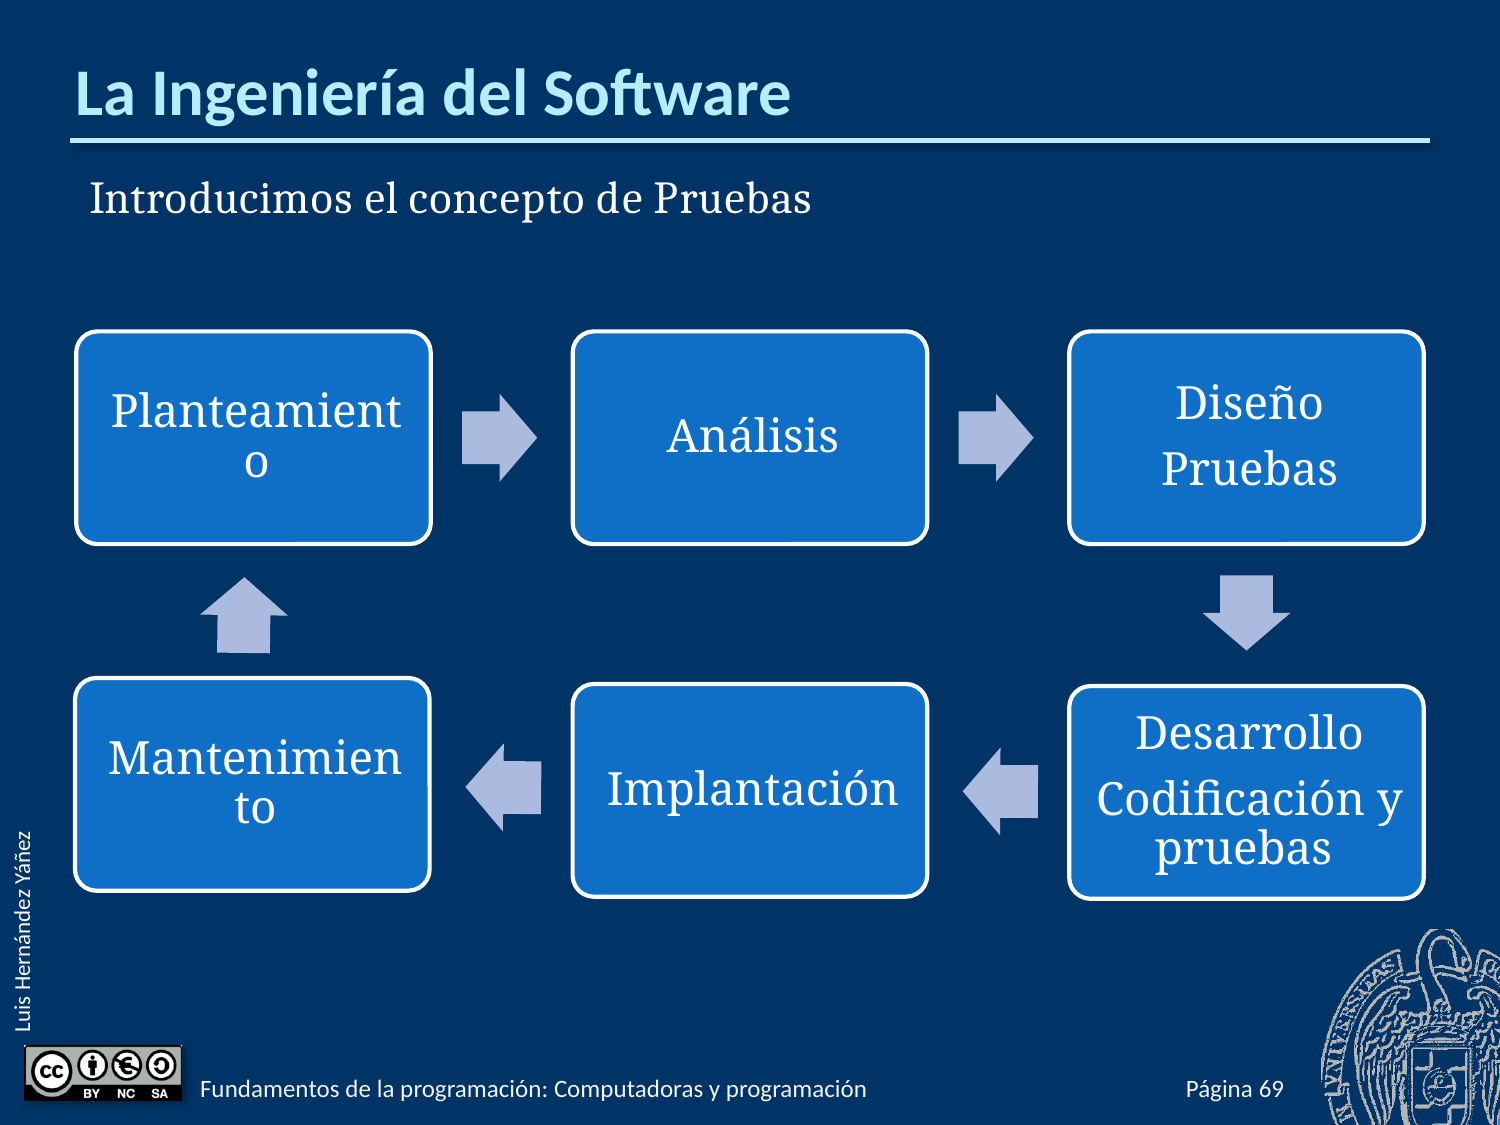

# La Ingeniería del Software
Introducimos el concepto de Pruebas
Planteamiento

Análisis

Diseño
Pruebas

Desarrollo
Codificación y pruebas

Implantación

Mantenimiento

Fundamentos de la programación: Computadoras y programación
Página 69